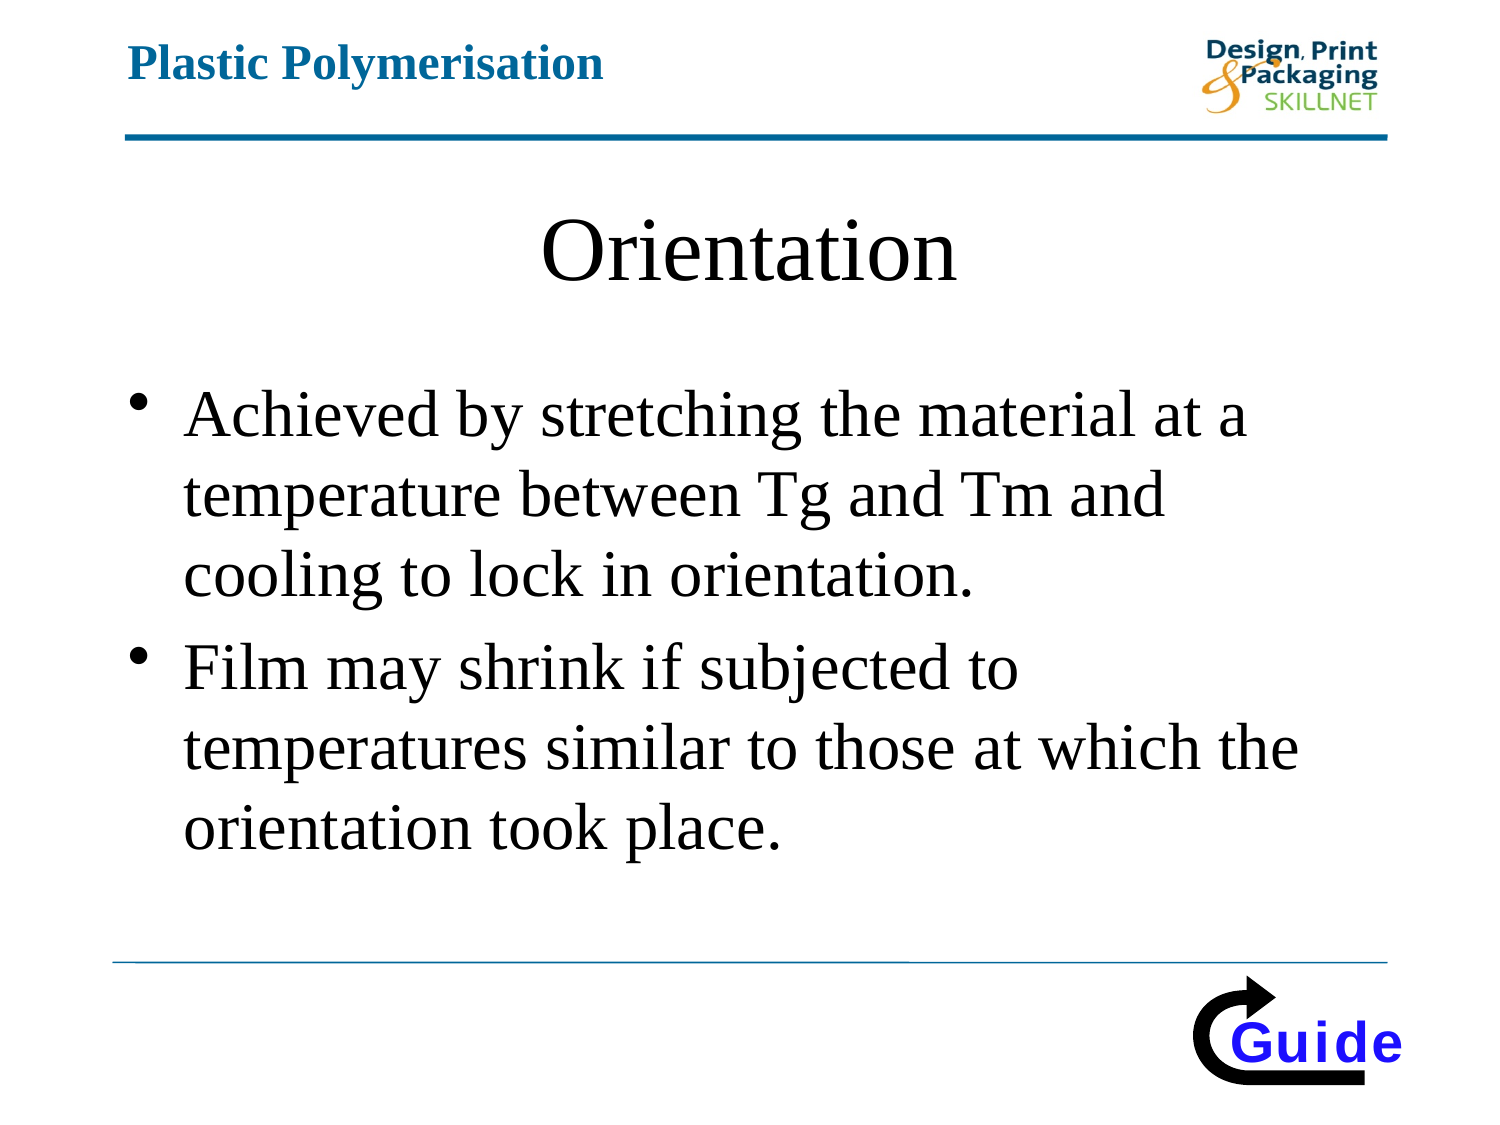

# Orientation
Achieved by stretching the material at a temperature between Tg and Tm and cooling to lock in orientation.
Film may shrink if subjected to temperatures similar to those at which the orientation took place.